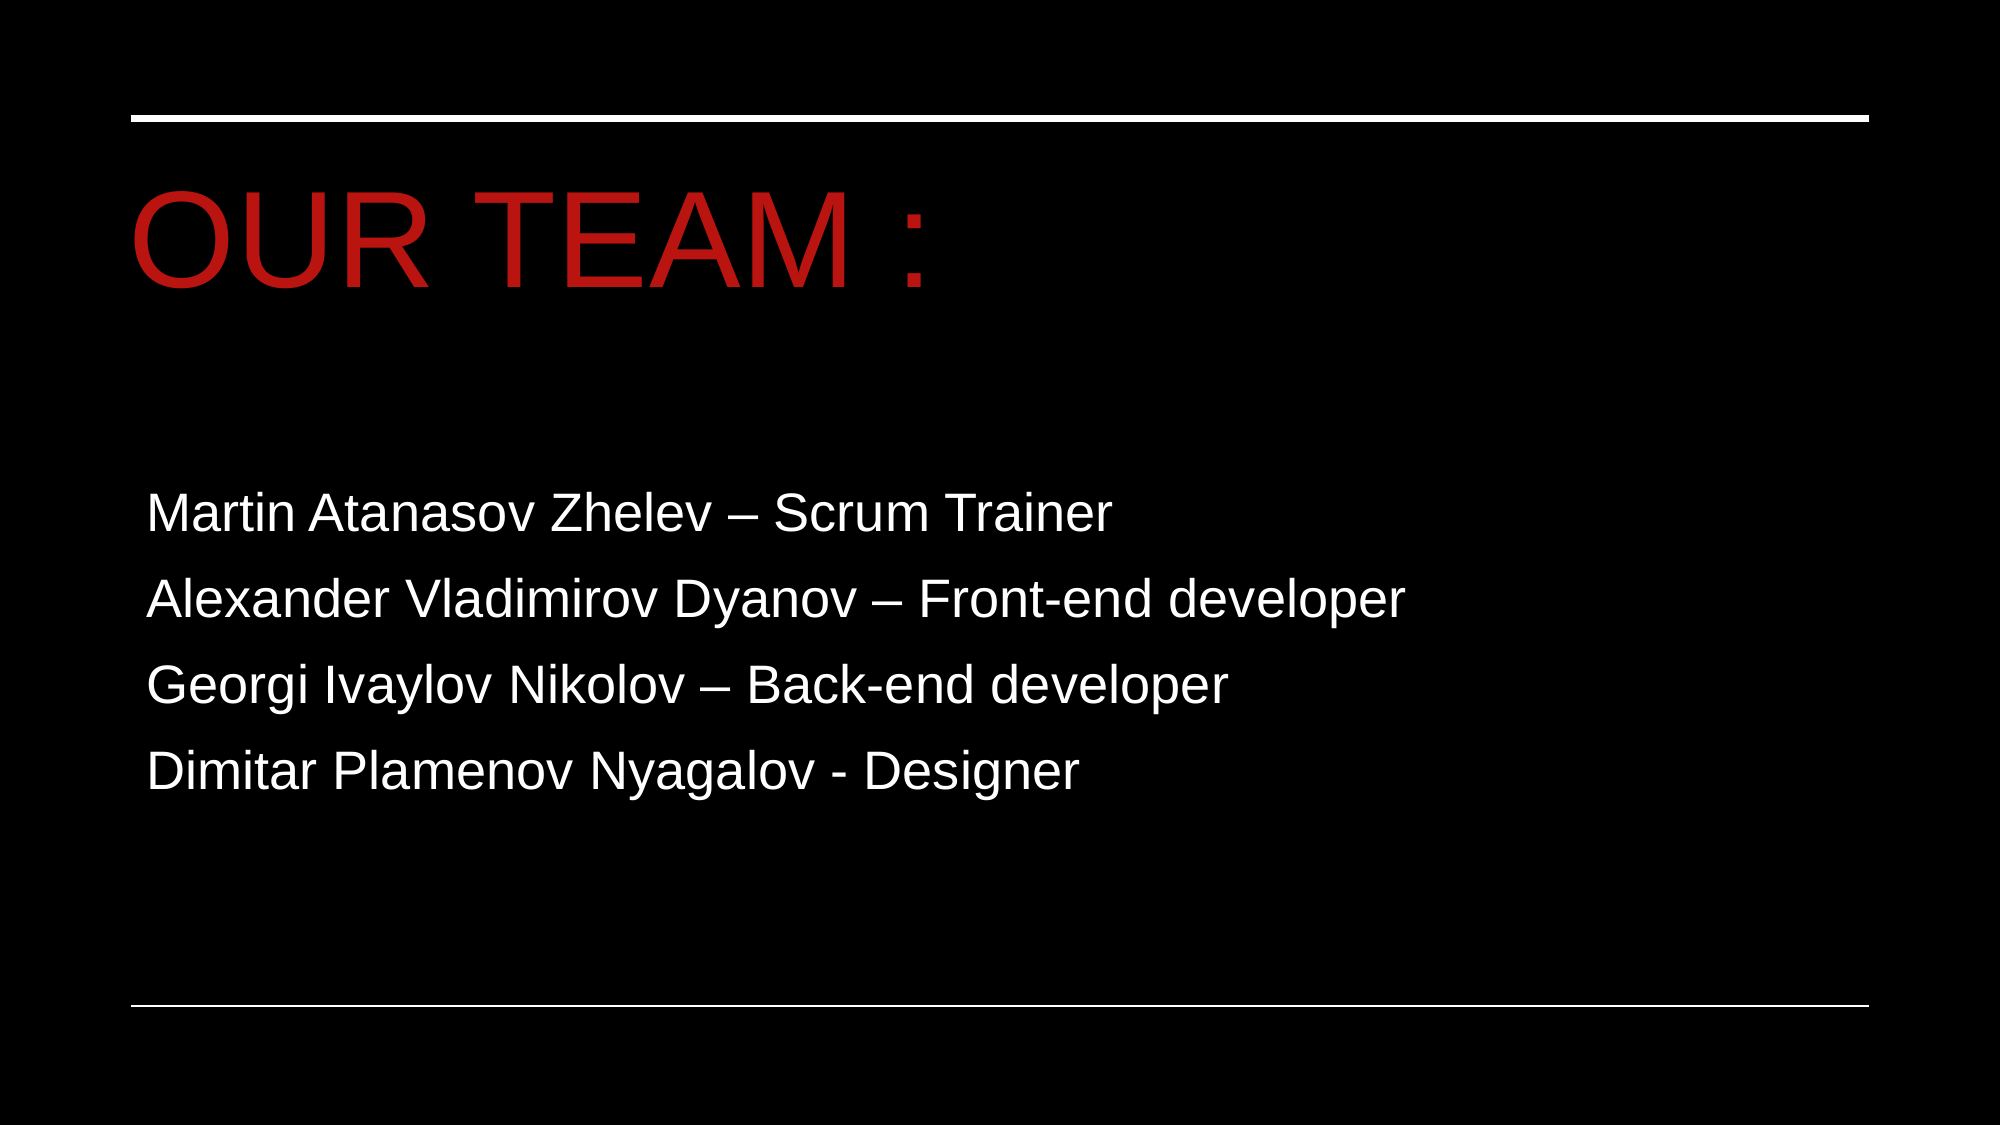

# Our team :

Martin Atanasov Zhelev – Scrum Trainer
Alexander Vladimirov Dyanov – Front-end developer
Georgi Ivaylov Nikolov – Back-end developer
Dimitar Plamenov Nyagalov - Designer